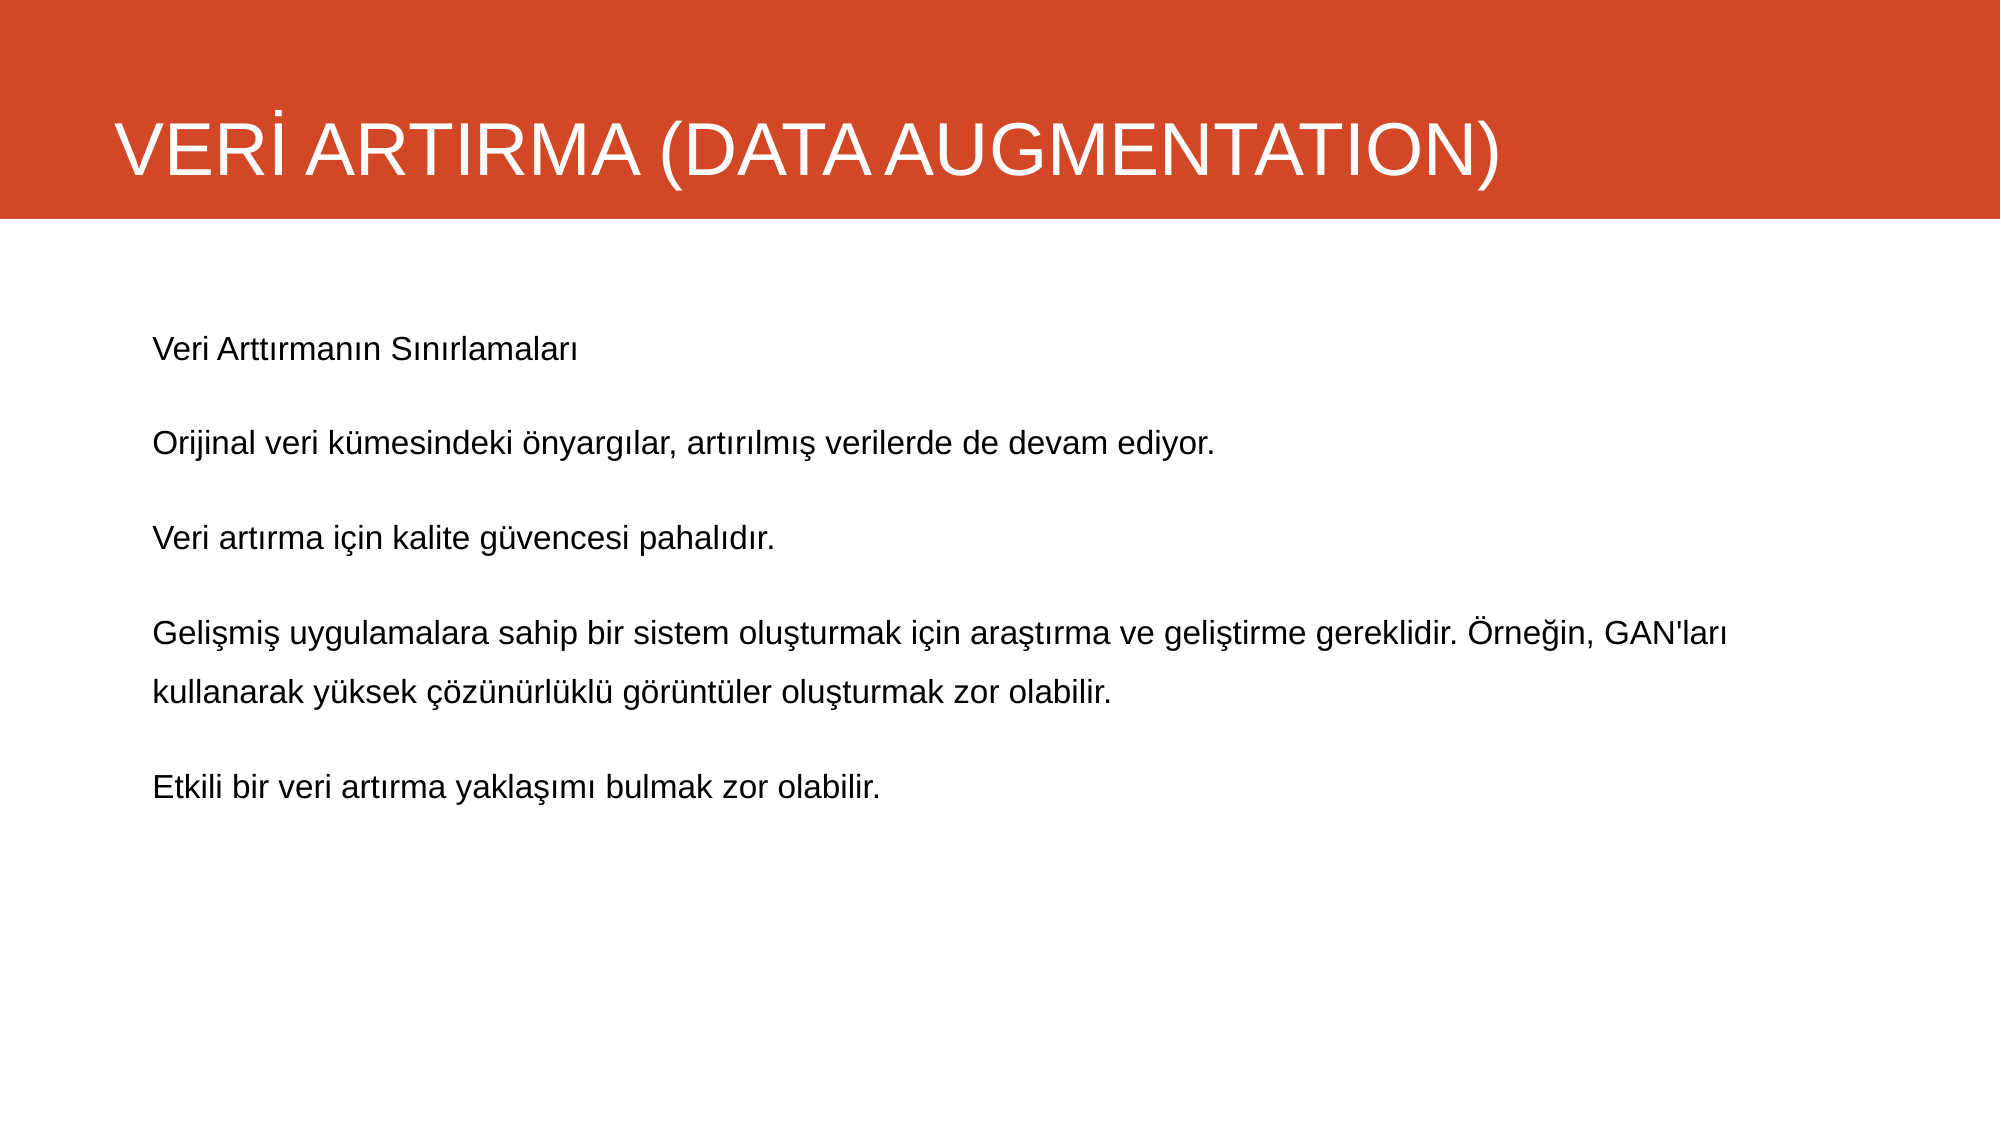

# VERİ ARTIRMA (DATA AUGMENTATION)
Veri Arttırmanın Sınırlamaları
Orijinal veri kümesindeki önyargılar, artırılmış verilerde de devam ediyor.
Veri artırma için kalite güvencesi pahalıdır.
Gelişmiş uygulamalara sahip bir sistem oluşturmak için araştırma ve geliştirme gereklidir. Örneğin, GAN'ları kullanarak yüksek çözünürlüklü görüntüler oluşturmak zor olabilir.
Etkili bir veri artırma yaklaşımı bulmak zor olabilir.